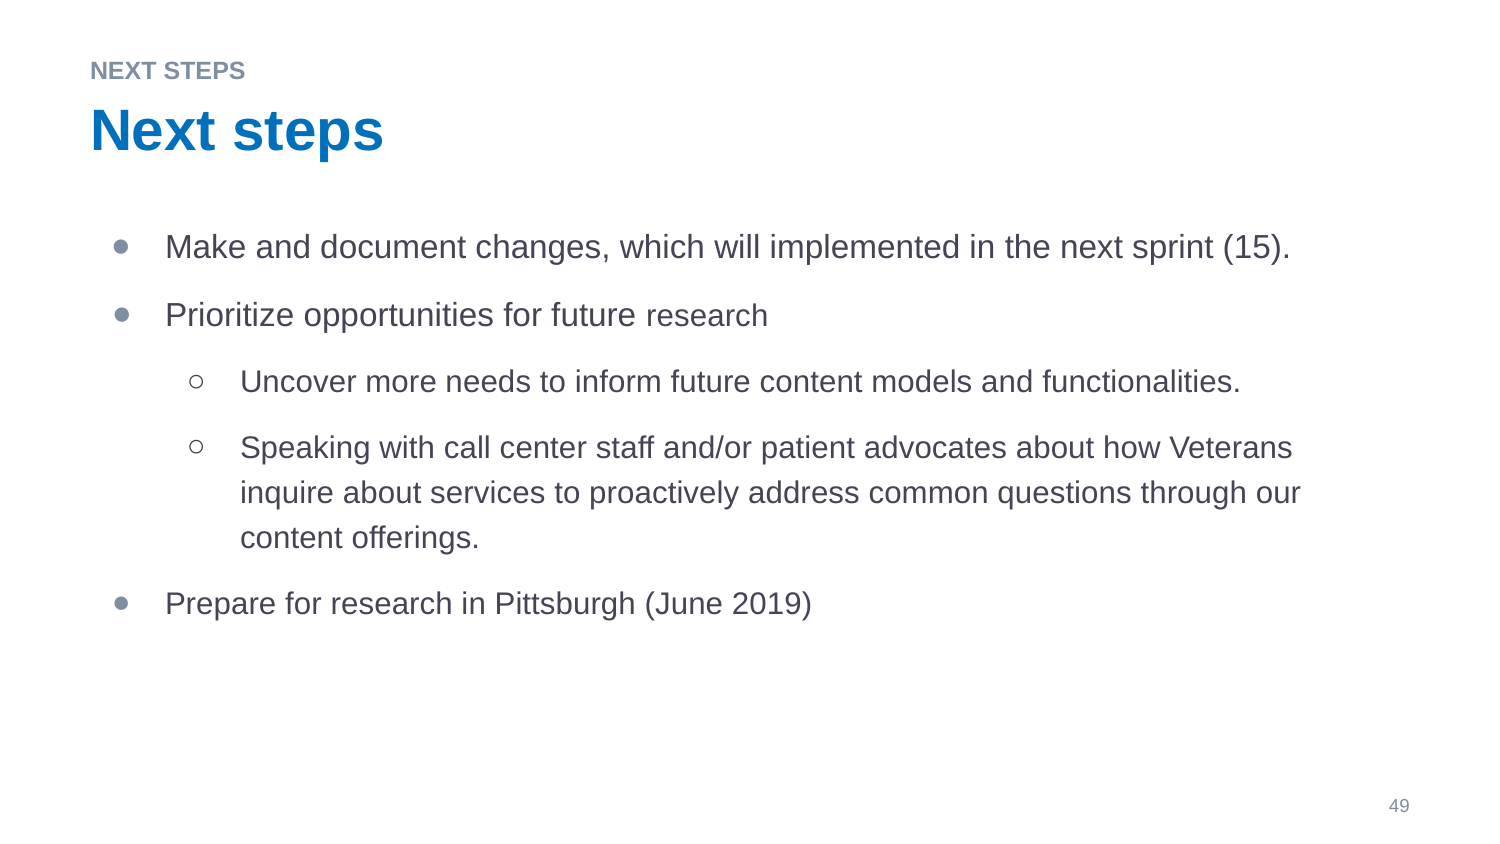

NEXT STEPS
# Next steps
Make and document changes, which will implemented in the next sprint (15).
Prioritize opportunities for future research
Uncover more needs to inform future content models and functionalities.
Speaking with call center staff and/or patient advocates about how Veterans inquire about services to proactively address common questions through our content offerings.
Prepare for research in Pittsburgh (June 2019)

49